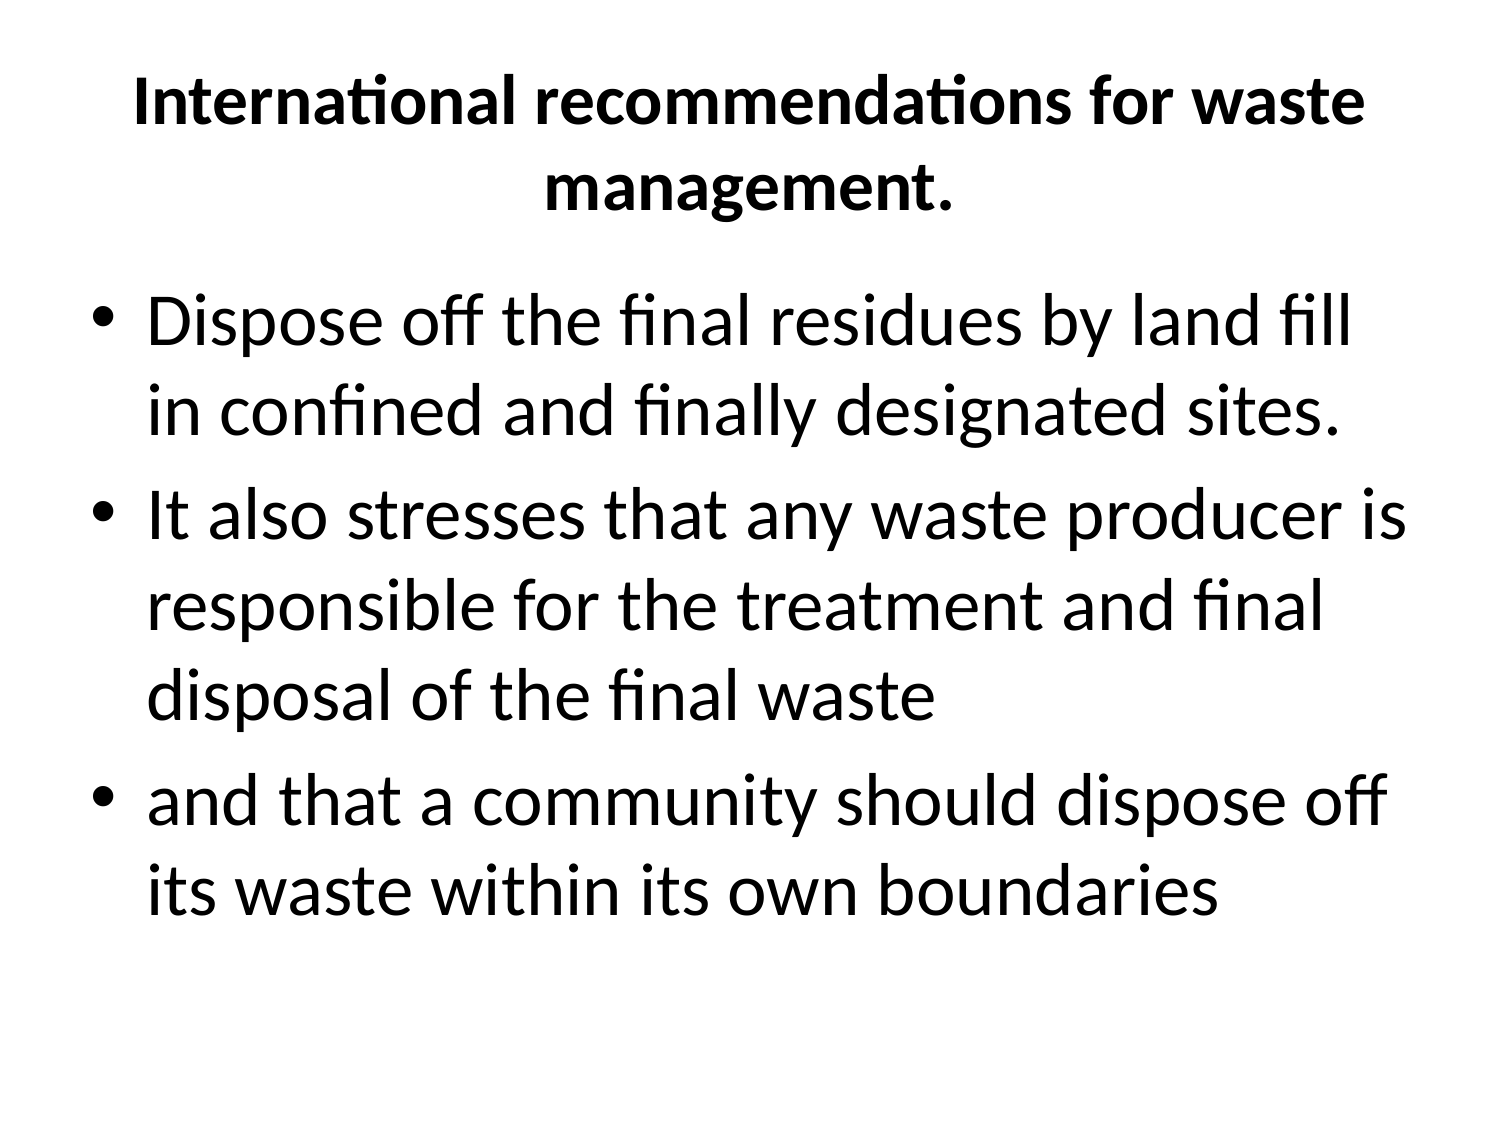

# International recommendations for waste management.
Dispose off the final residues by land fill in confined and finally designated sites.
It also stresses that any waste producer is responsible for the treatment and final disposal of the final waste
and that a community should dispose off its waste within its own boundaries